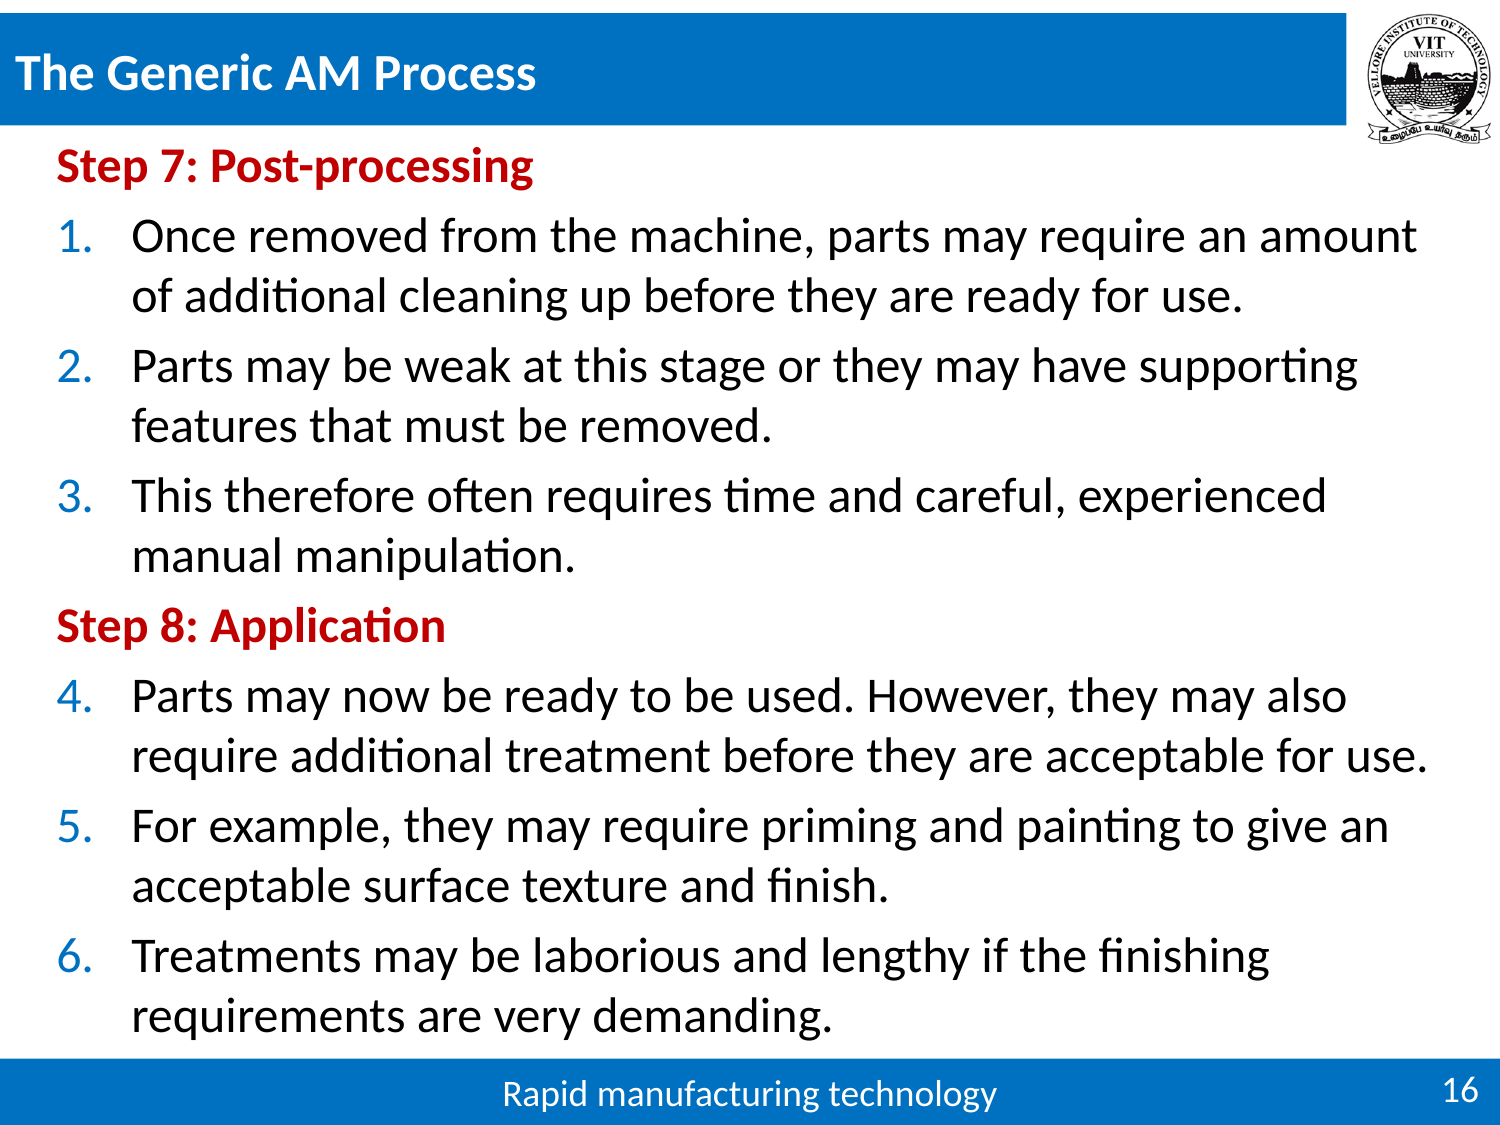

# The Generic AM Process
Step 7: Post-processing
Once removed from the machine, parts may require an amount of additional cleaning up before they are ready for use.
Parts may be weak at this stage or they may have supporting features that must be removed.
This therefore often requires time and careful, experienced manual manipulation.
Step 8: Application
Parts may now be ready to be used. However, they may also require additional treatment before they are acceptable for use.
For example, they may require priming and painting to give an acceptable surface texture and finish.
Treatments may be laborious and lengthy if the finishing requirements are very demanding.
16
Rapid manufacturing technology